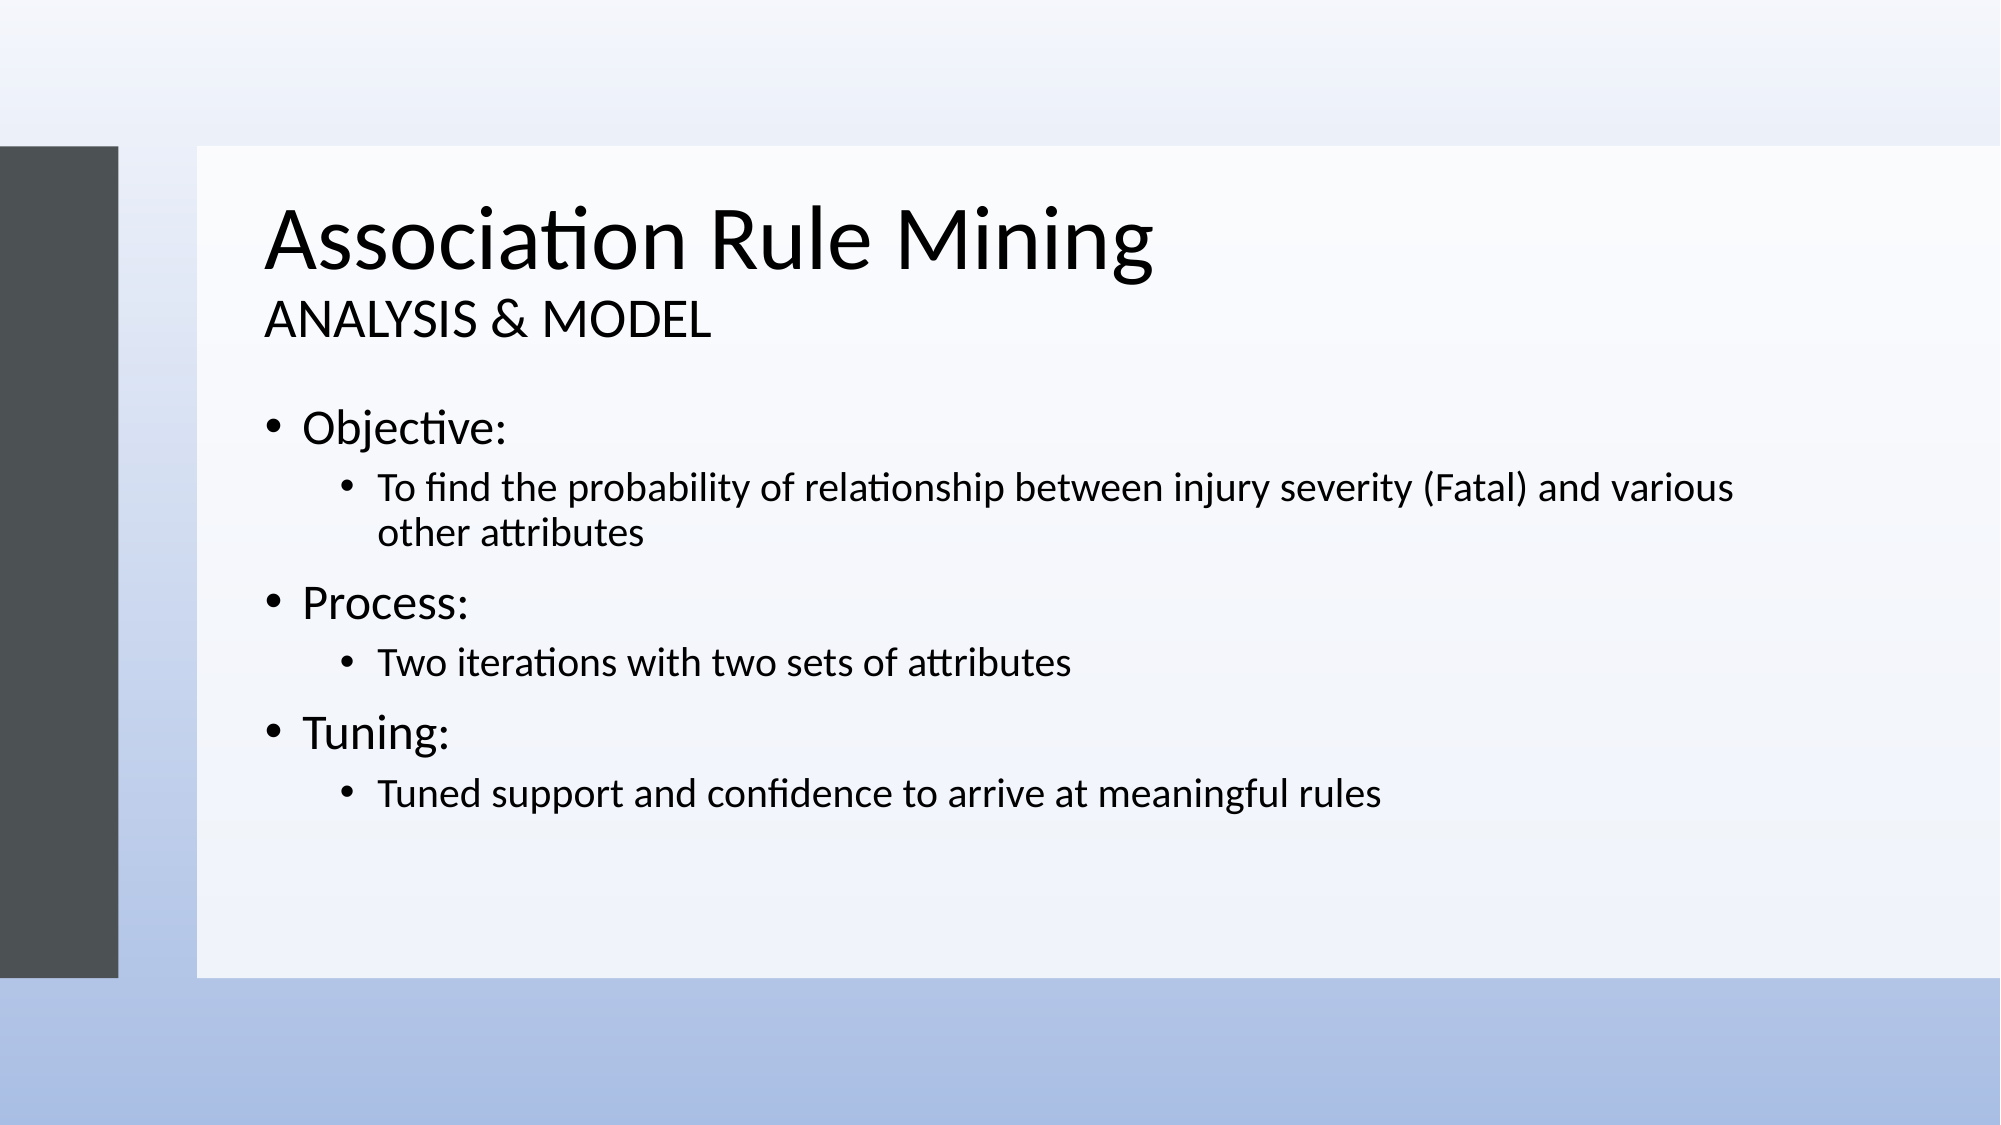

Association Rule Mining
ANALYSIS & MODEL
Objective:
To find the probability of relationship between injury severity (Fatal) and various other attributes
Process:
Two iterations with two sets of attributes
Tuning:
Tuned support and confidence to arrive at meaningful rules